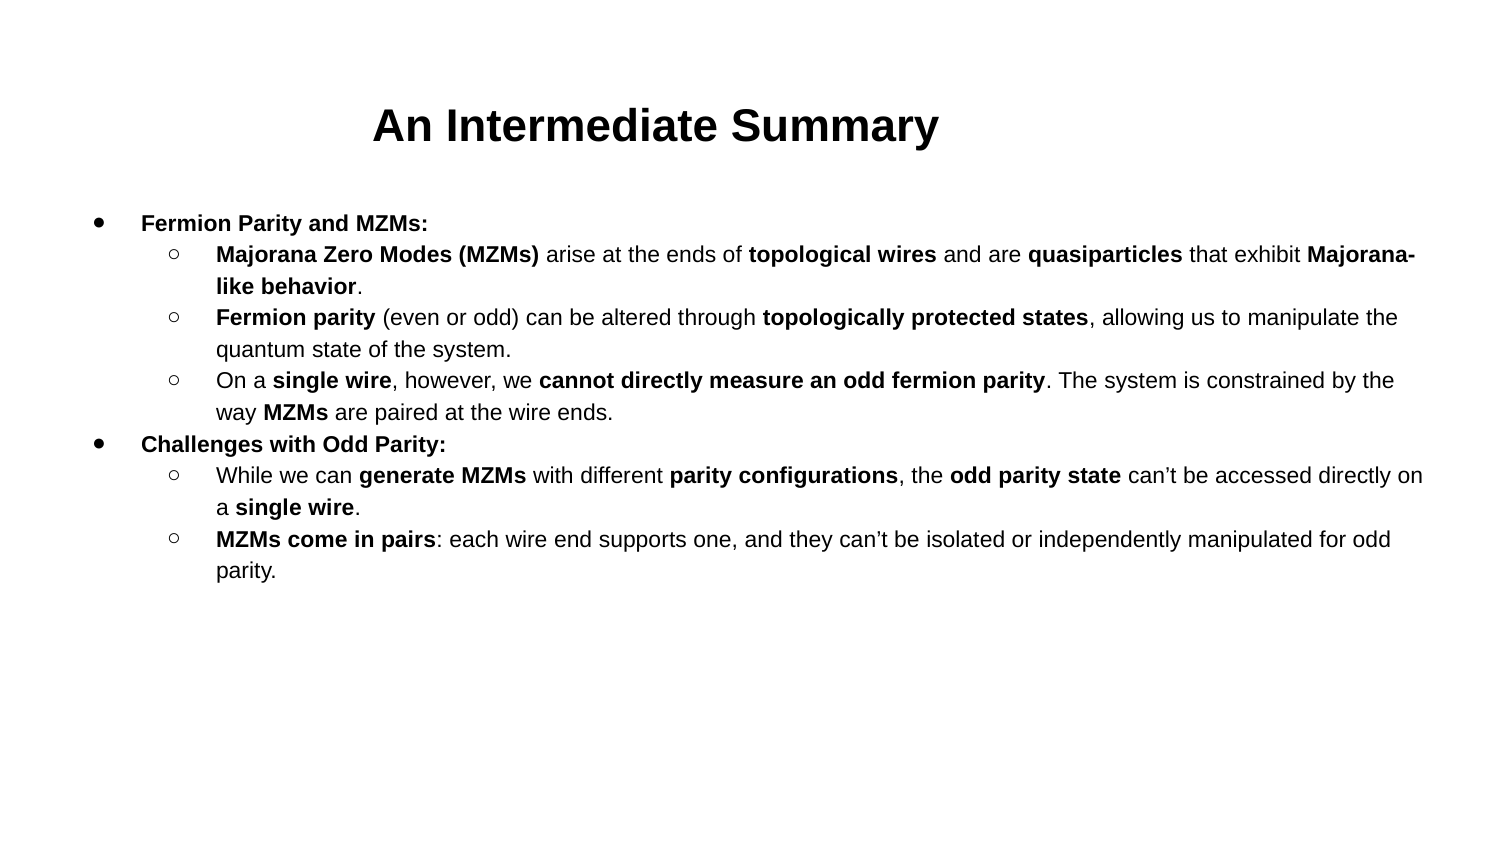

# An Intermediate Summary
Fermion Parity and MZMs:
Majorana Zero Modes (MZMs) arise at the ends of topological wires and are quasiparticles that exhibit Majorana-like behavior.
Fermion parity (even or odd) can be altered through topologically protected states, allowing us to manipulate the quantum state of the system.
On a single wire, however, we cannot directly measure an odd fermion parity. The system is constrained by the way MZMs are paired at the wire ends.
Challenges with Odd Parity:
While we can generate MZMs with different parity configurations, the odd parity state can’t be accessed directly on a single wire.
MZMs come in pairs: each wire end supports one, and they can’t be isolated or independently manipulated for odd parity.